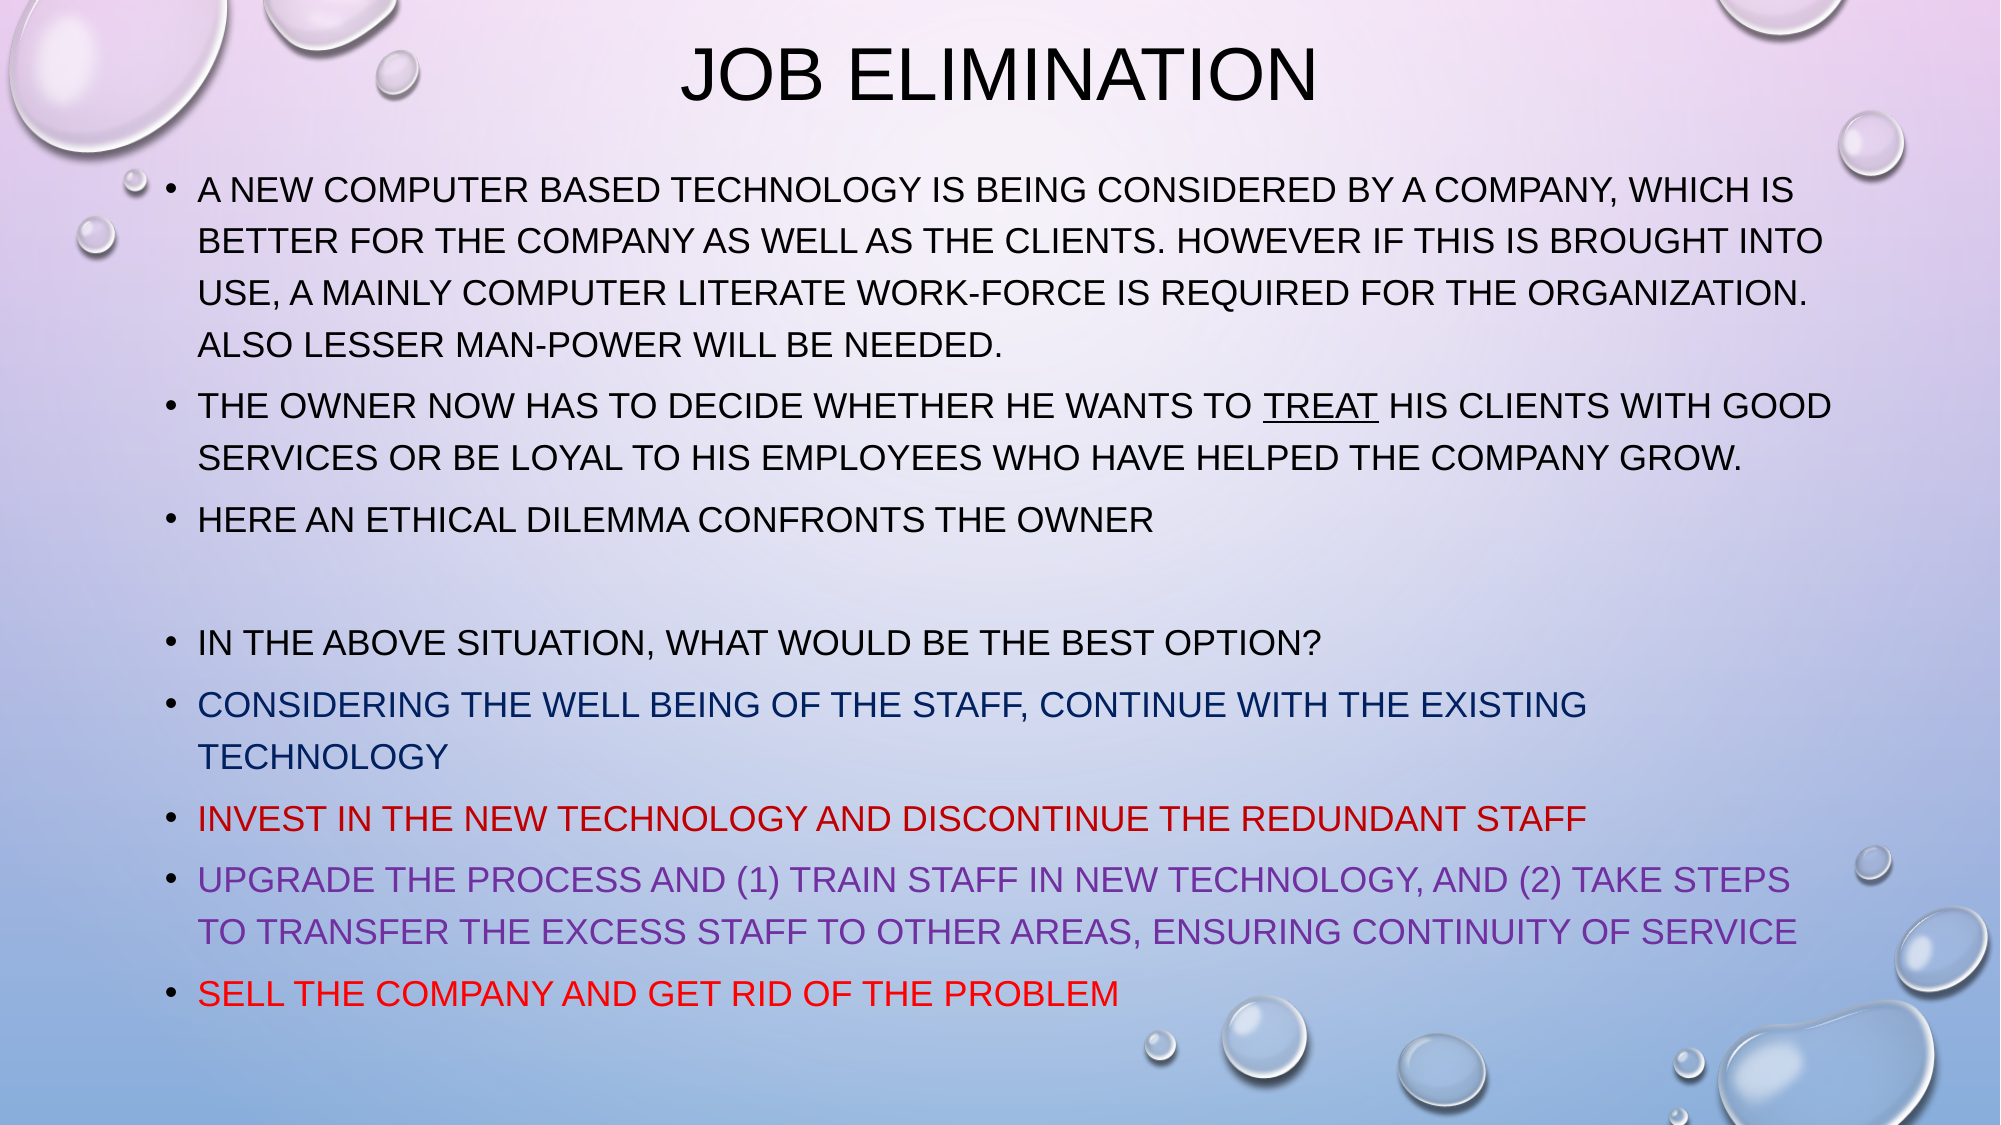

# Job elimination
A new computer based technology is being considered by a company, which is better for the company as well as the clients. However if this is brought into use, a mainly computer literate work-force is required for the organization. Also lesser man-power will be needed.
The owner now has to decide whether he wants to treat his clients with good services or be loyal to his employees who have helped the company grow.
Here an ethical dilemma confronts the owner

In the above situation, what would be the best option?
Considering the well being of the staff, continue with the existing technology
Invest in the new technology and discontinue the redundant staff
Upgrade the process and (1) train staff in new technology, and (2) take steps to transfer the excess staff to other areas, ensuring continuity of service
Sell the company and get rid of the problem